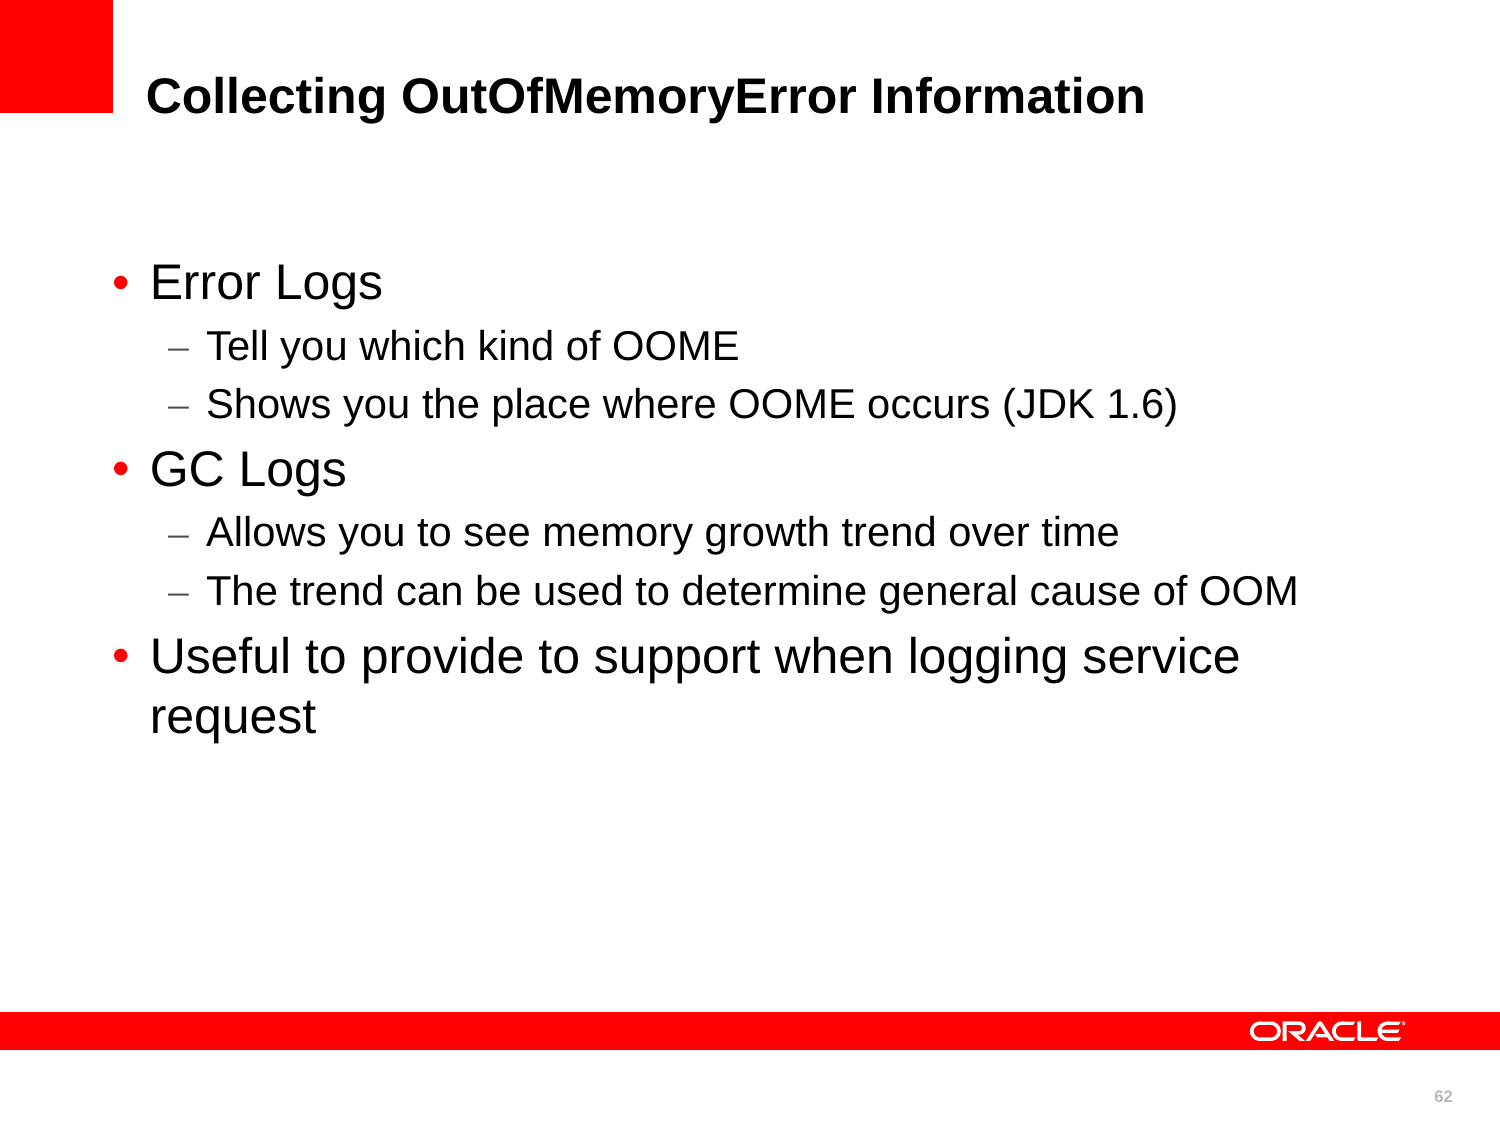

# Collecting OutOfMemoryError Information
Error Logs
Tell you which kind of OOME
Shows you the place where OOME occurs (JDK 1.6)
GC Logs
Allows you to see memory growth trend over time
The trend can be used to determine general cause of OOM
Useful to provide to support when logging service request